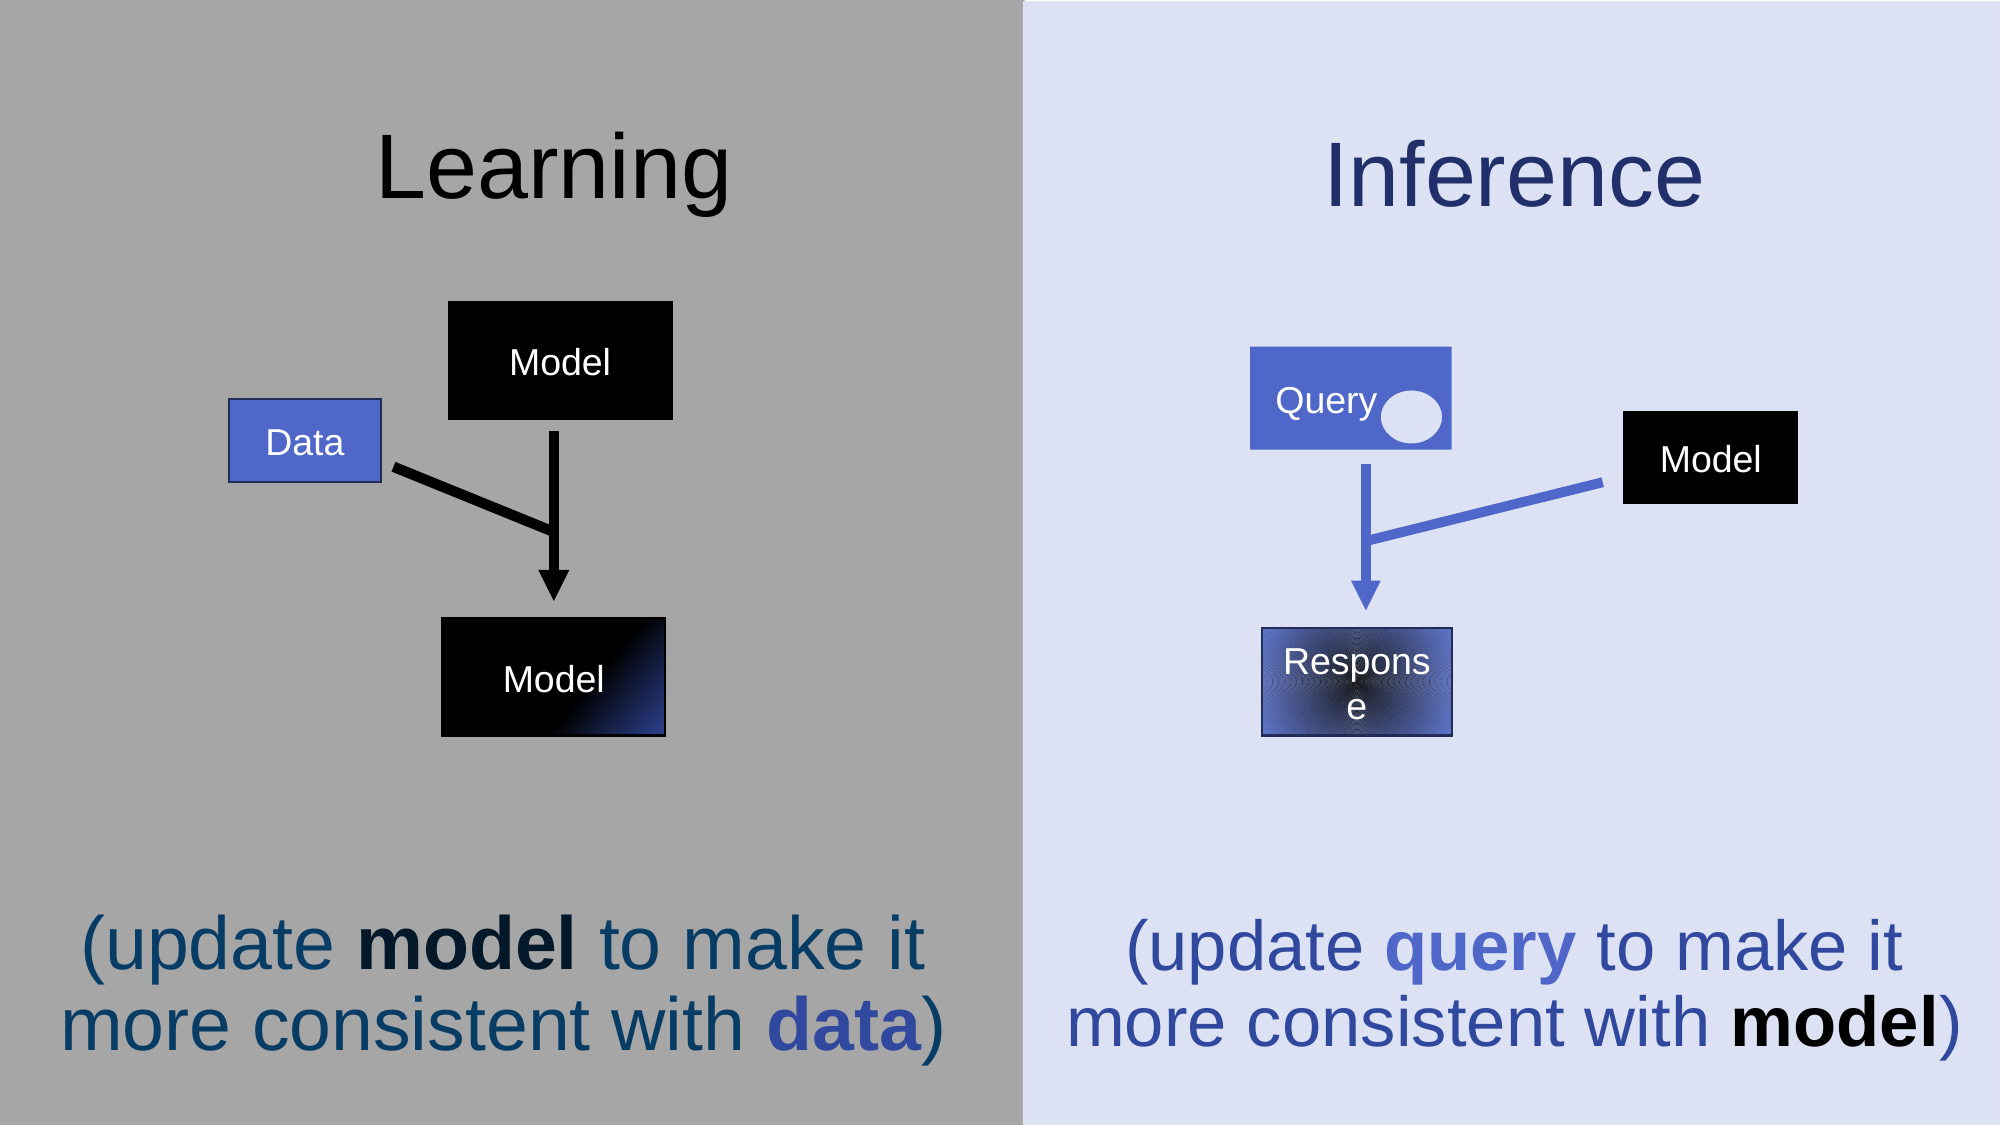

# Learning
Inference
Model
 Query
Data
Model
Model
Response
(update model to make it more consistent with data)
(update query to make it more consistent with model)